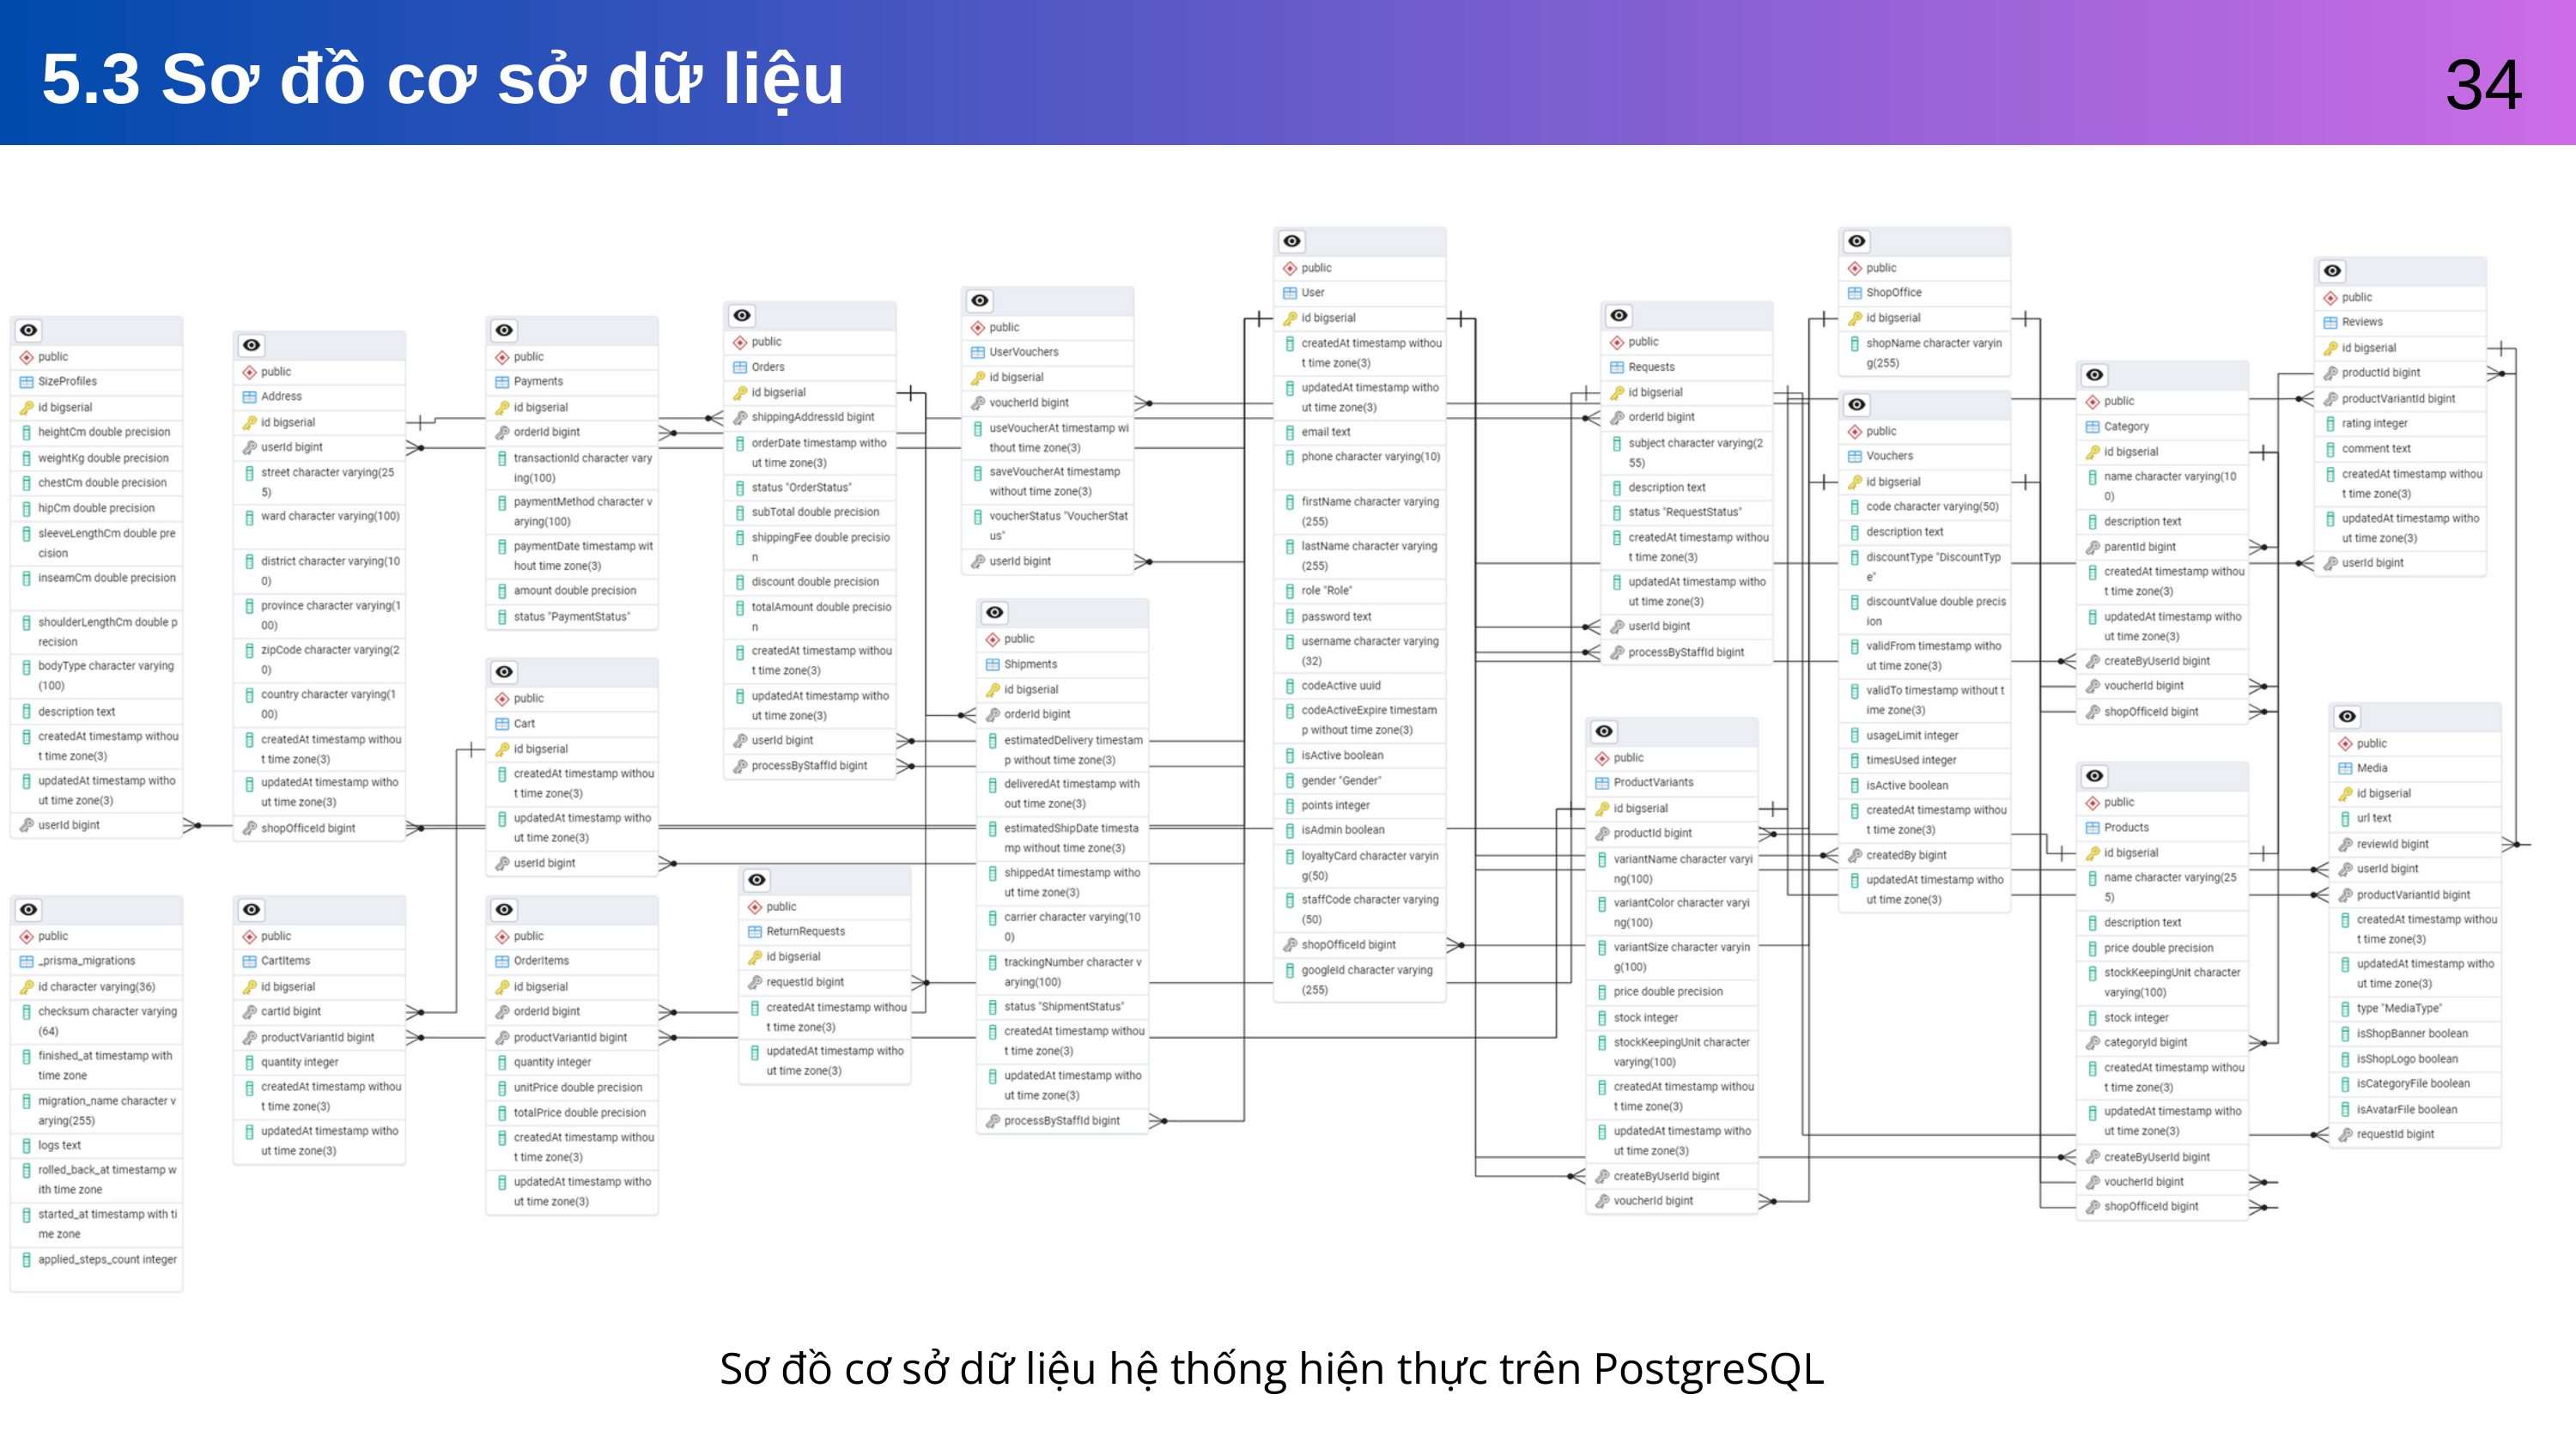

34
5.3 Sơ đồ cơ sở dữ liệu

Sơ đồ cơ sở dữ liệu hệ thống hiện thực trên PostgreSQL